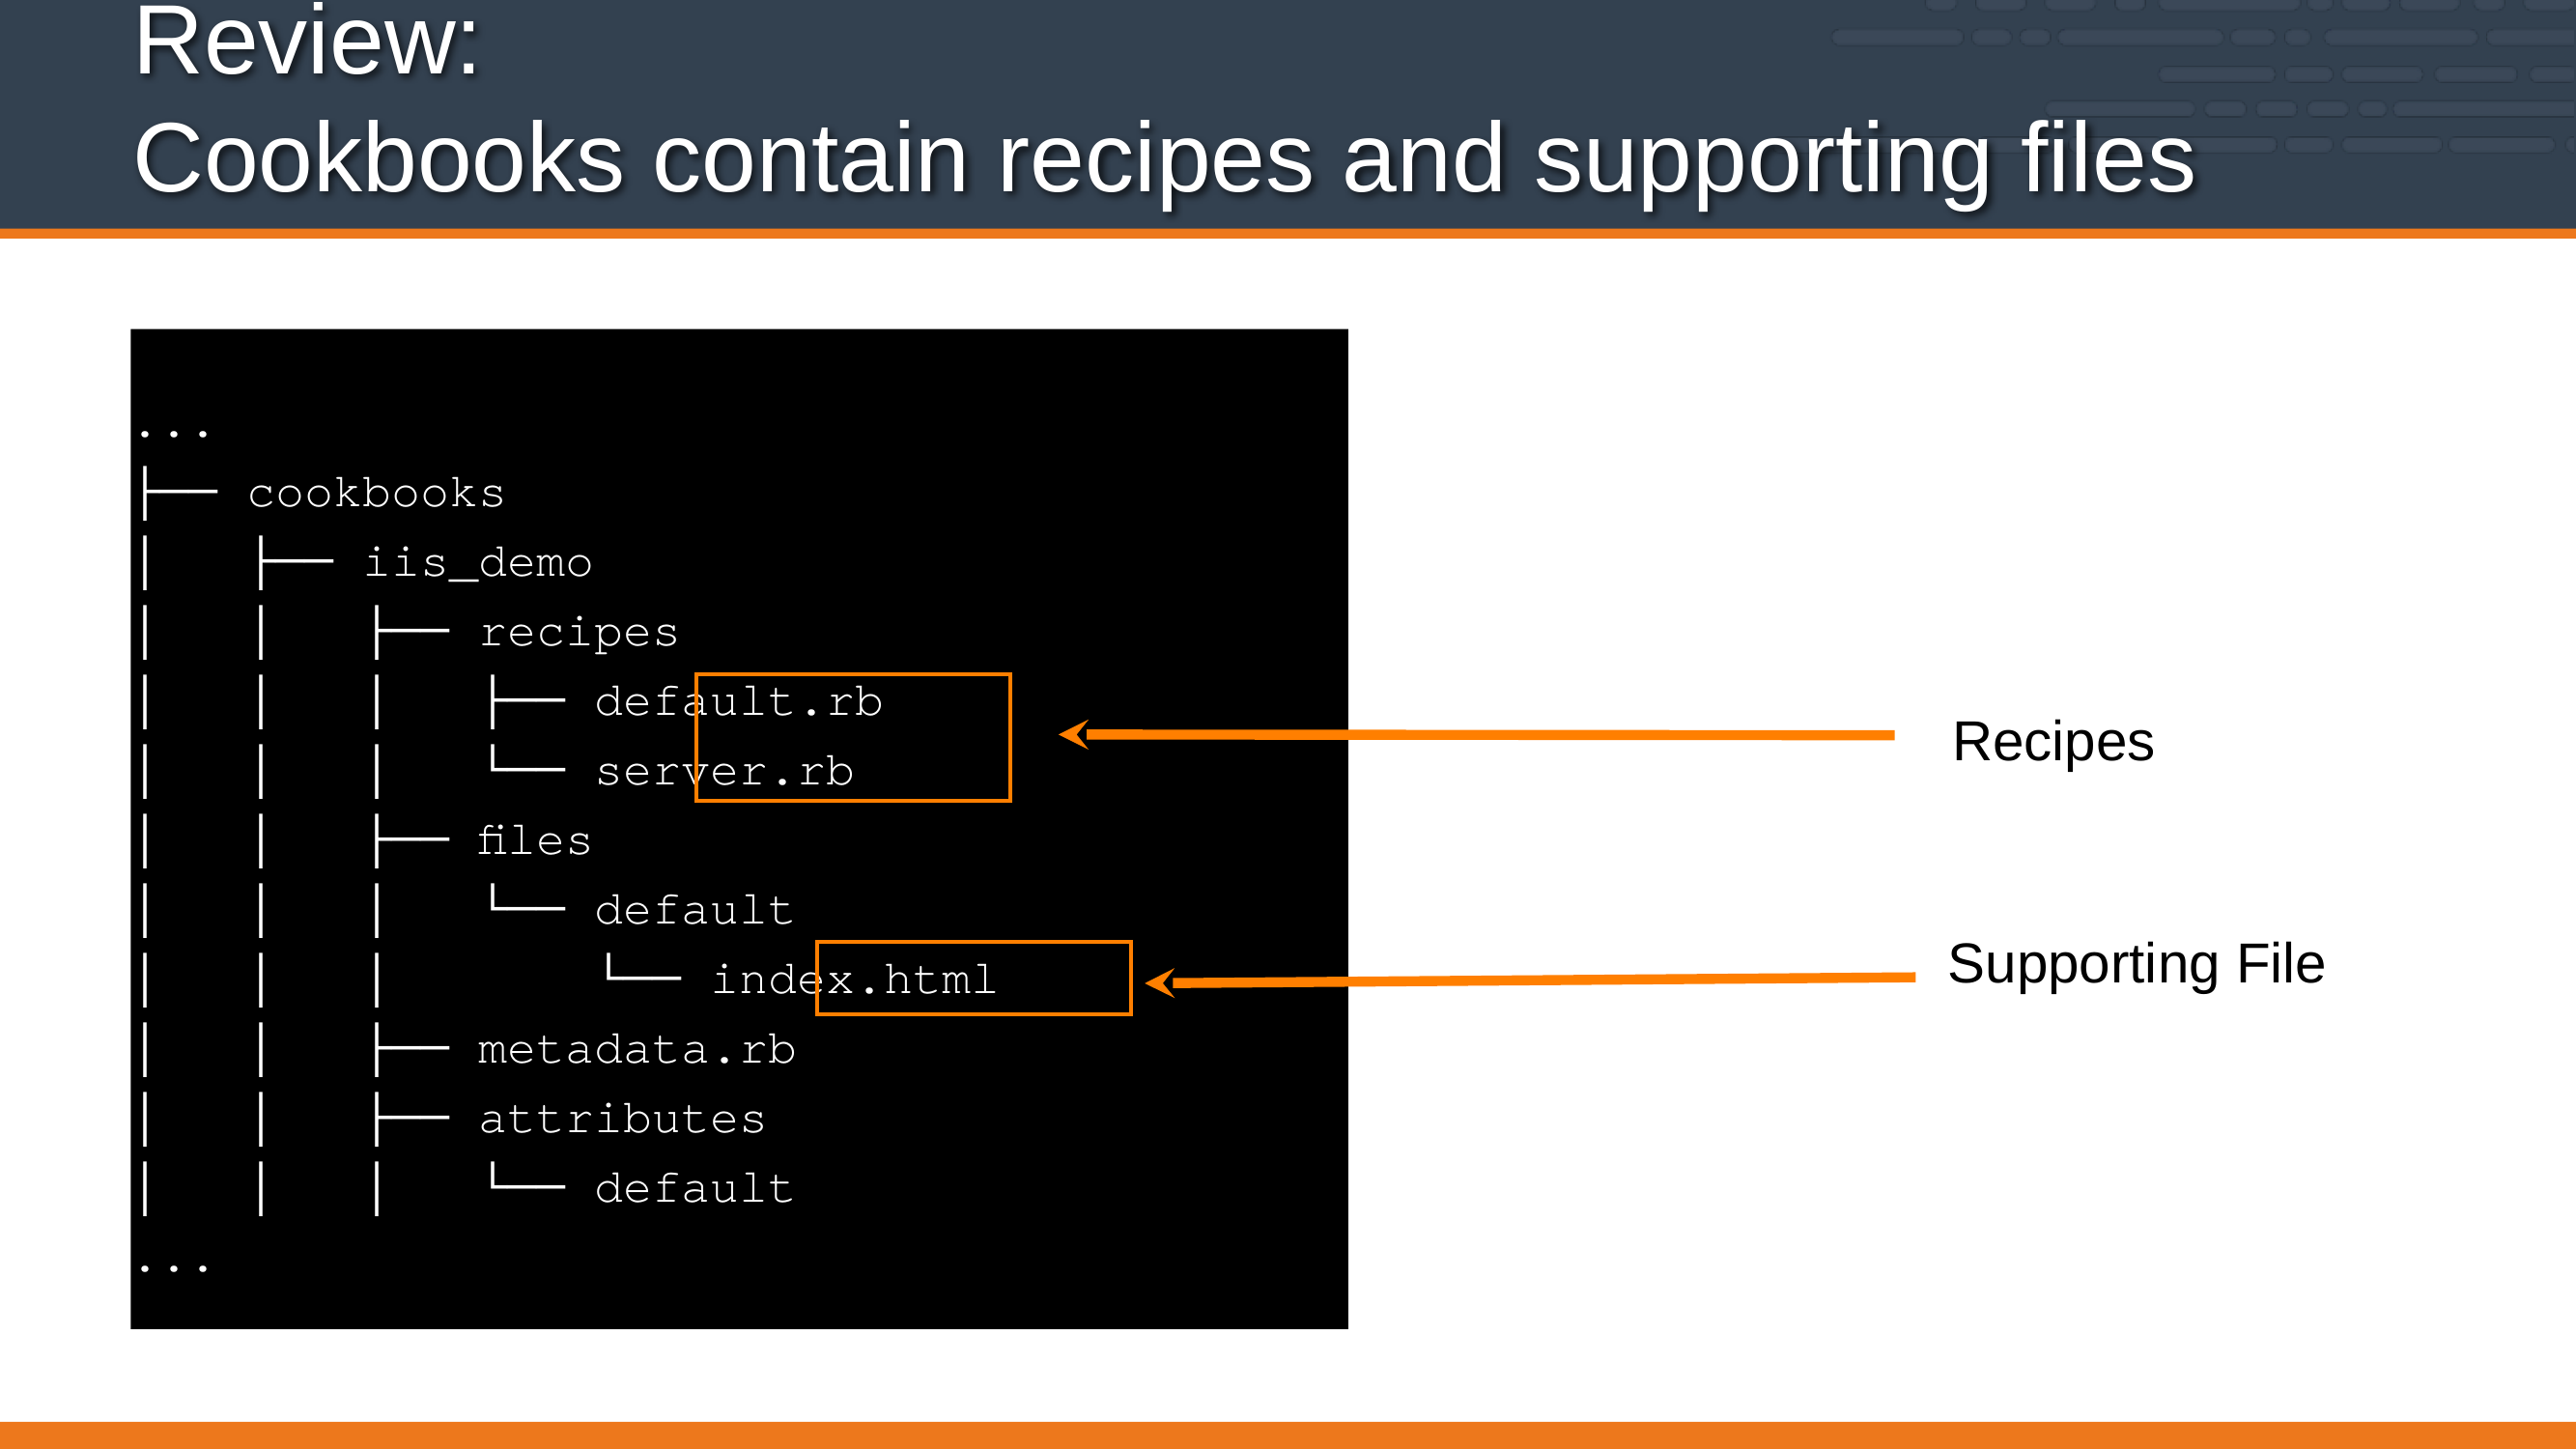

# Review: Cookbooks contain recipes and supporting files
...
├── cookbooks
│   ├── iis_demo
│   │   ├── recipes
│   │   │   ├── default.rb
│   │   │   └── server.rb
│   │   ├── files
│   │   │   └── default
│   │   │       └── index.html
│   │   ├── metadata.rb
│   │   ├── attributes
│   │   │   └── default
...

Recipes

Supporting File